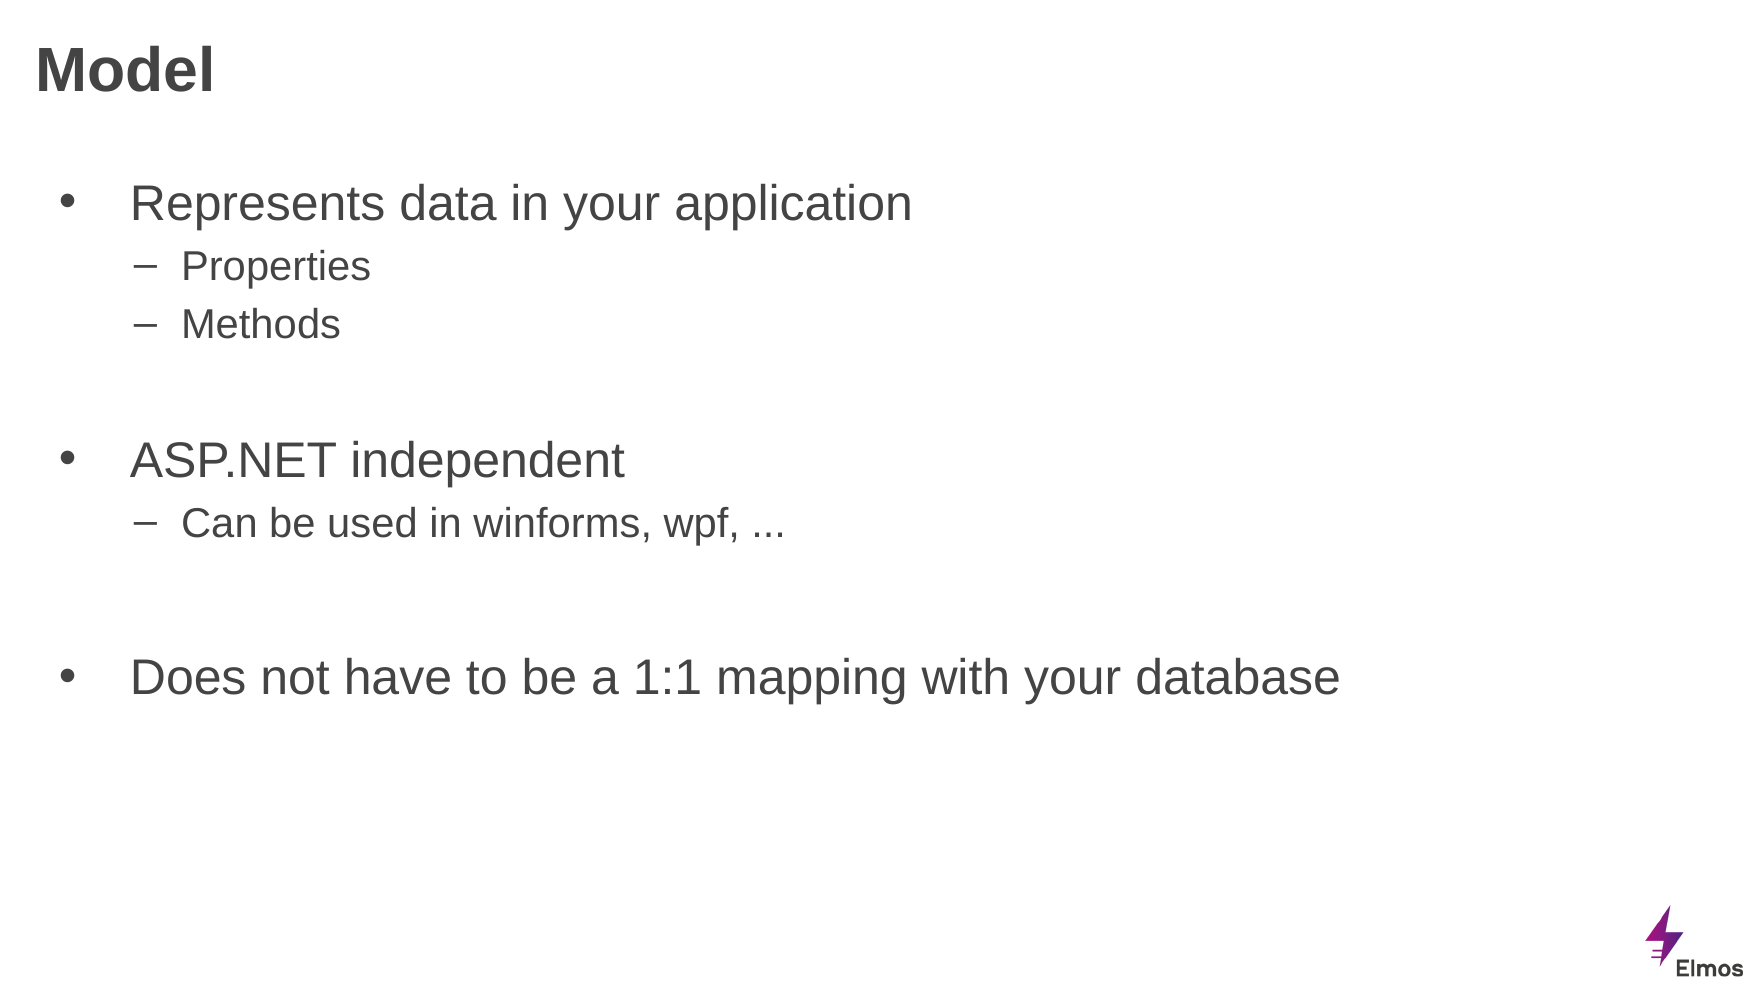

# Model
Represents data in your application
Properties
Methods

ASP.NET independent
Can be used in winforms, wpf, ...

Does not have to be a 1:1 mapping with your database